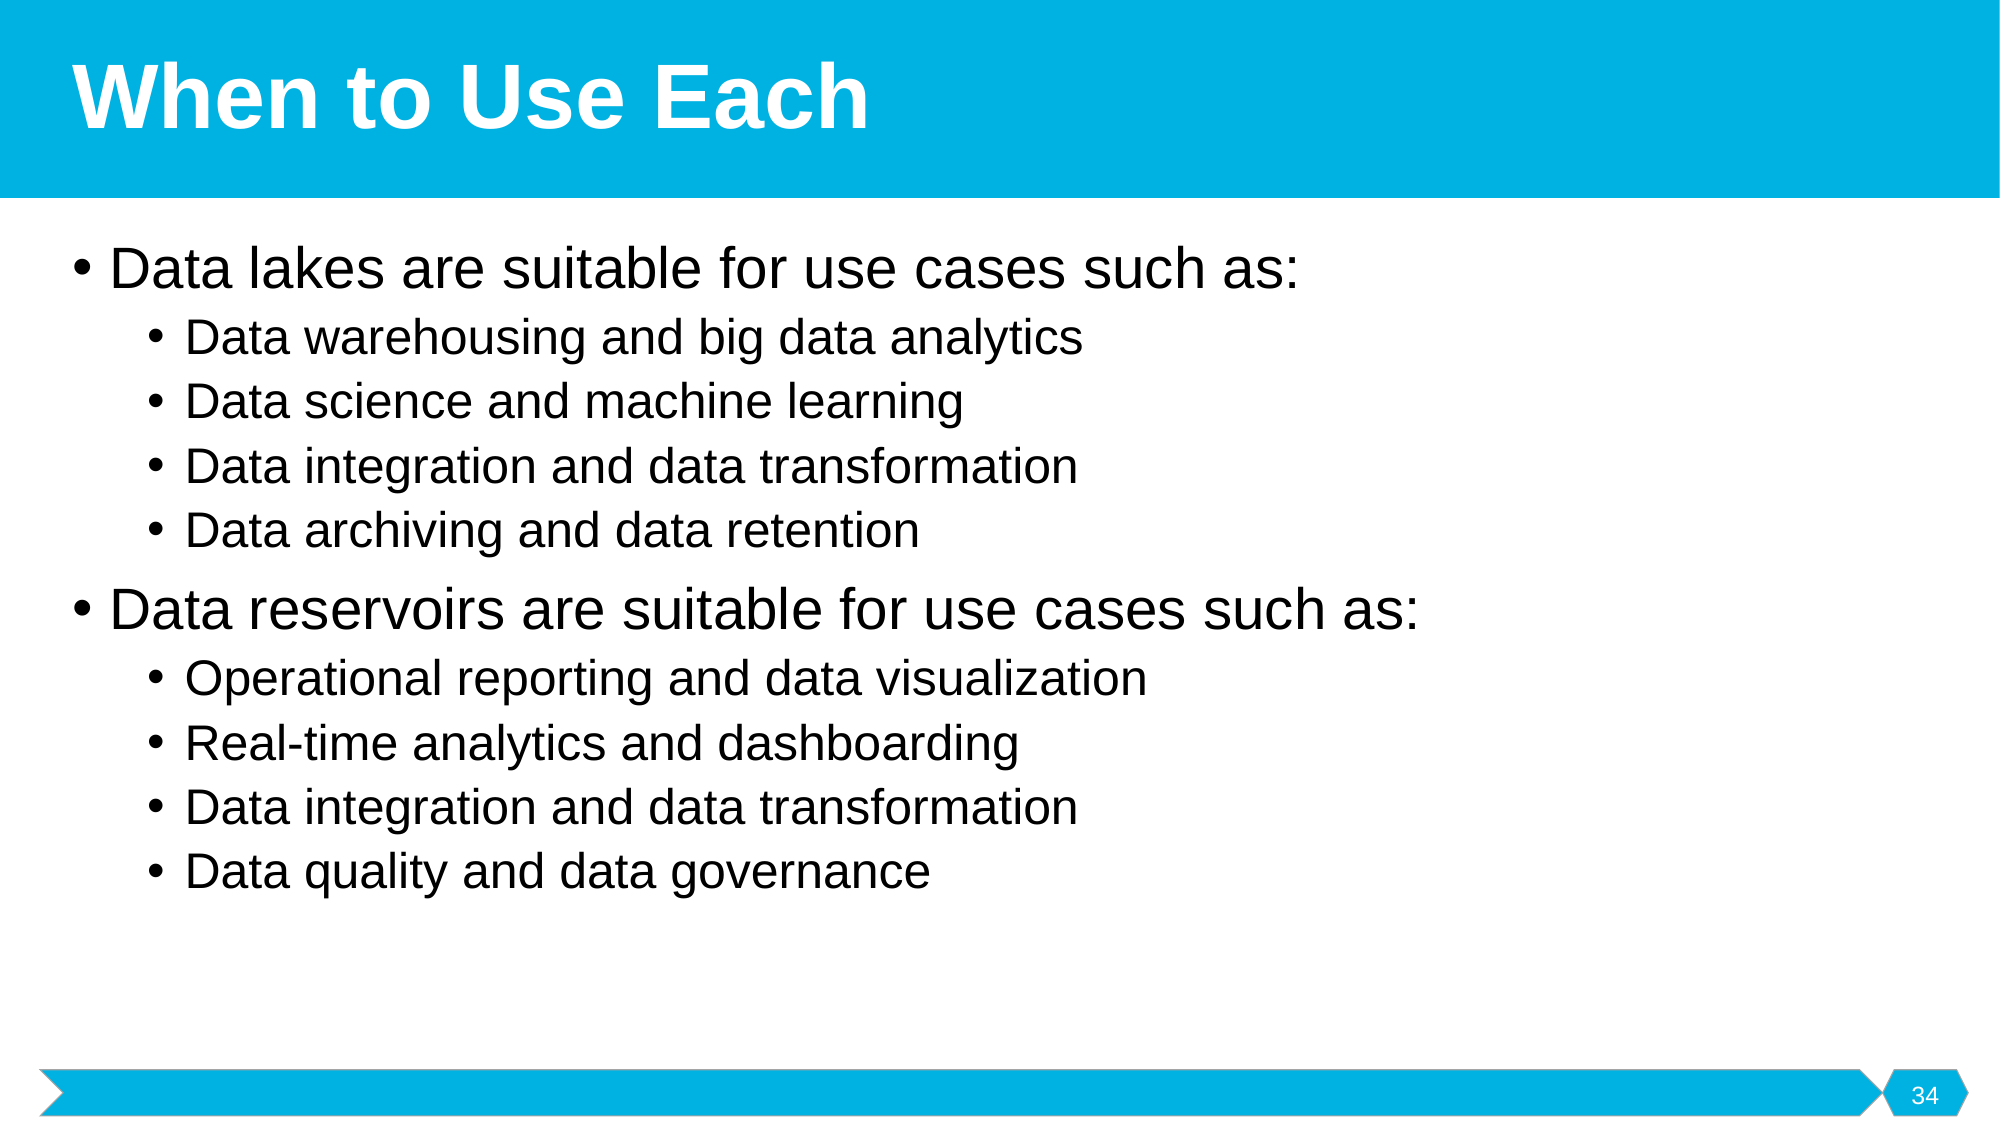

# When to Use Each
Data lakes are suitable for use cases such as:
Data warehousing and big data analytics
Data science and machine learning
Data integration and data transformation
Data archiving and data retention
Data reservoirs are suitable for use cases such as:
Operational reporting and data visualization
Real-time analytics and dashboarding
Data integration and data transformation
Data quality and data governance

34